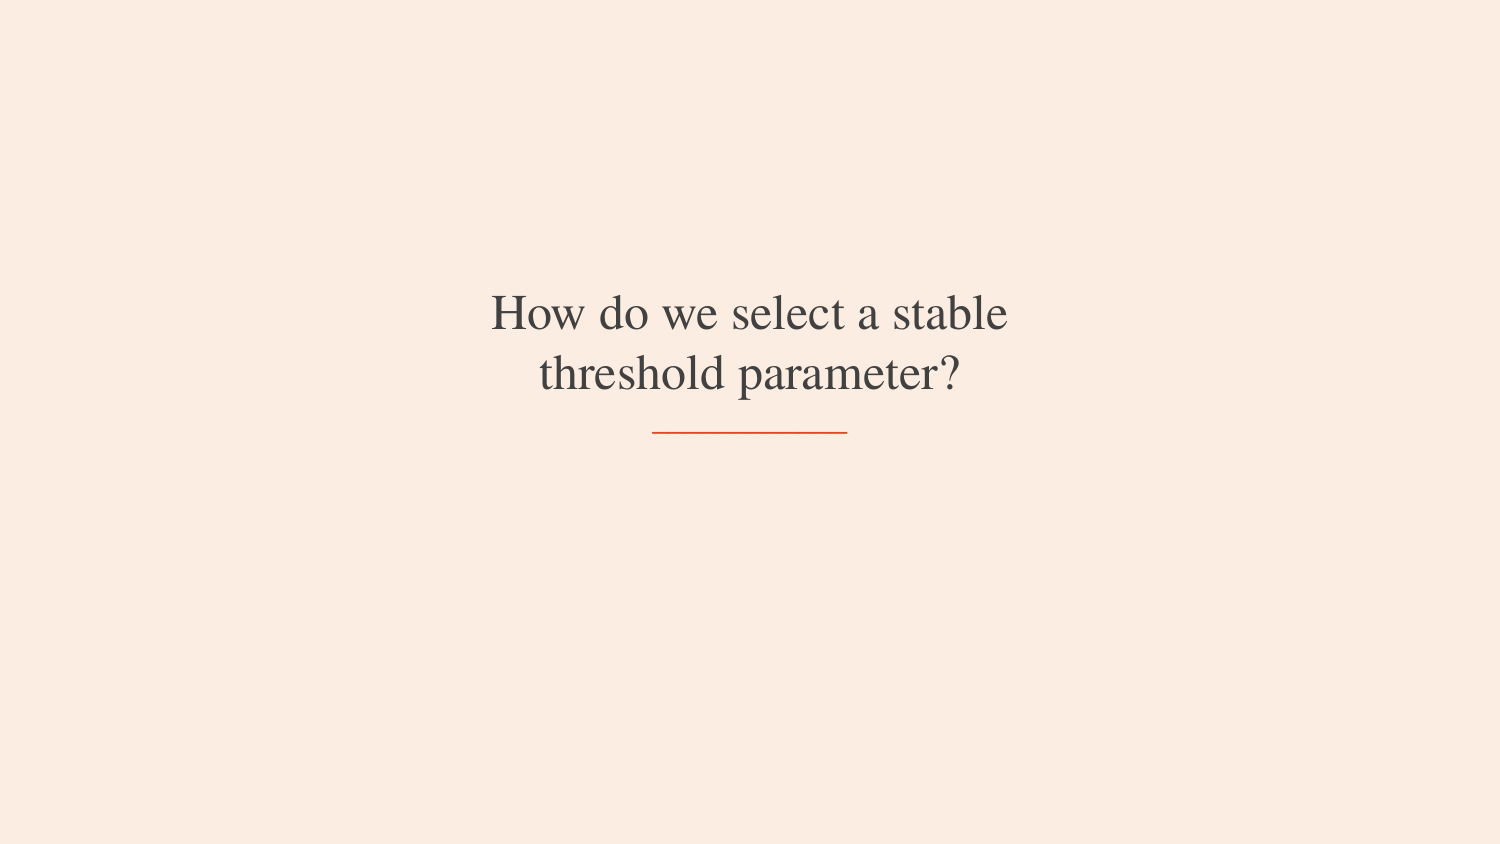

# How do we select a stable threshold parameter? ____________